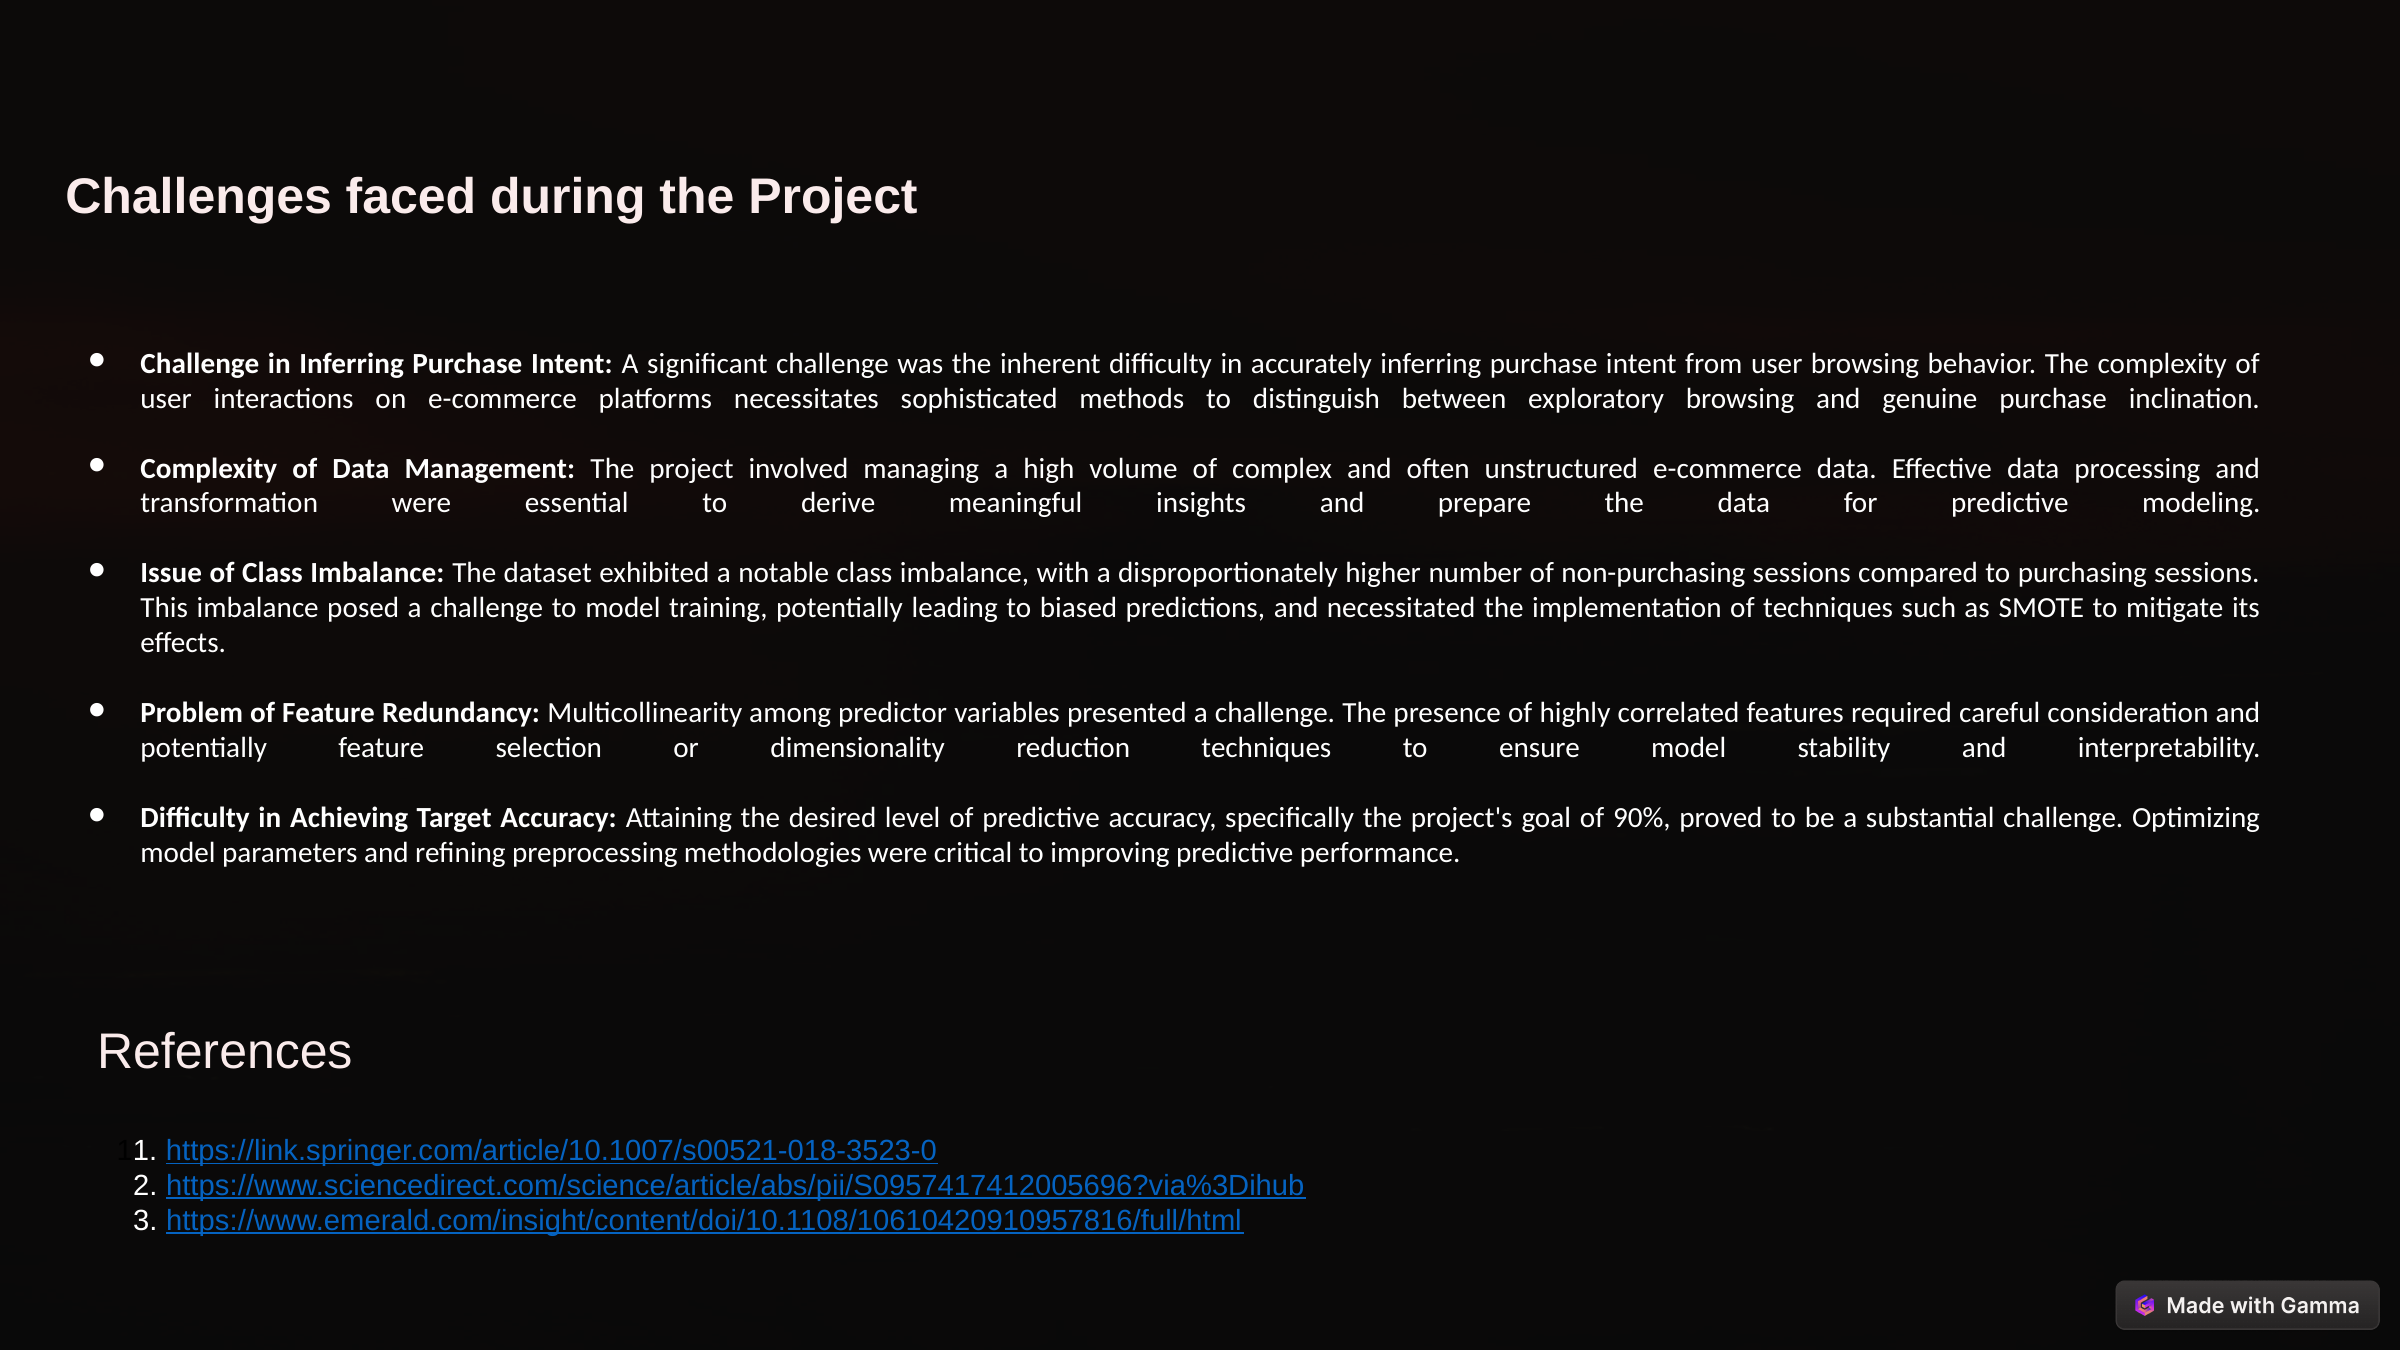

Challenges faced during the Project

Challenge in Inferring Purchase Intent: A significant challenge was the inherent difficulty in accurately inferring purchase intent from user browsing behavior. The complexity of user interactions on e-commerce platforms necessitates sophisticated methods to distinguish between exploratory browsing and genuine purchase inclination.
Complexity of Data Management: The project involved managing a high volume of complex and often unstructured e-commerce data. Effective data processing and transformation were essential to derive meaningful insights and prepare the data for predictive modeling.
Issue of Class Imbalance: The dataset exhibited a notable class imbalance, with a disproportionately higher number of non-purchasing sessions compared to purchasing sessions. This imbalance posed a challenge to model training, potentially leading to biased predictions, and necessitated the implementation of techniques such as SMOTE to mitigate its effects.
Problem of Feature Redundancy: Multicollinearity among predictor variables presented a challenge. The presence of highly correlated features required careful consideration and potentially feature selection or dimensionality reduction techniques to ensure model stability and interpretability.
Difficulty in Achieving Target Accuracy: Attaining the desired level of predictive accuracy, specifically the project's goal of 90%, proved to be a substantial challenge. Optimizing model parameters and refining preprocessing methodologies were critical to improving predictive performance.

References
11. https://link.springer.com/article/10.1007/s00521-018-3523-0
  2. https://www.sciencedirect.com/science/article/abs/pii/S0957417412005696?via%3Dihub
  3. https://www.emerald.com/insight/content/doi/10.1108/10610420910957816/full/html